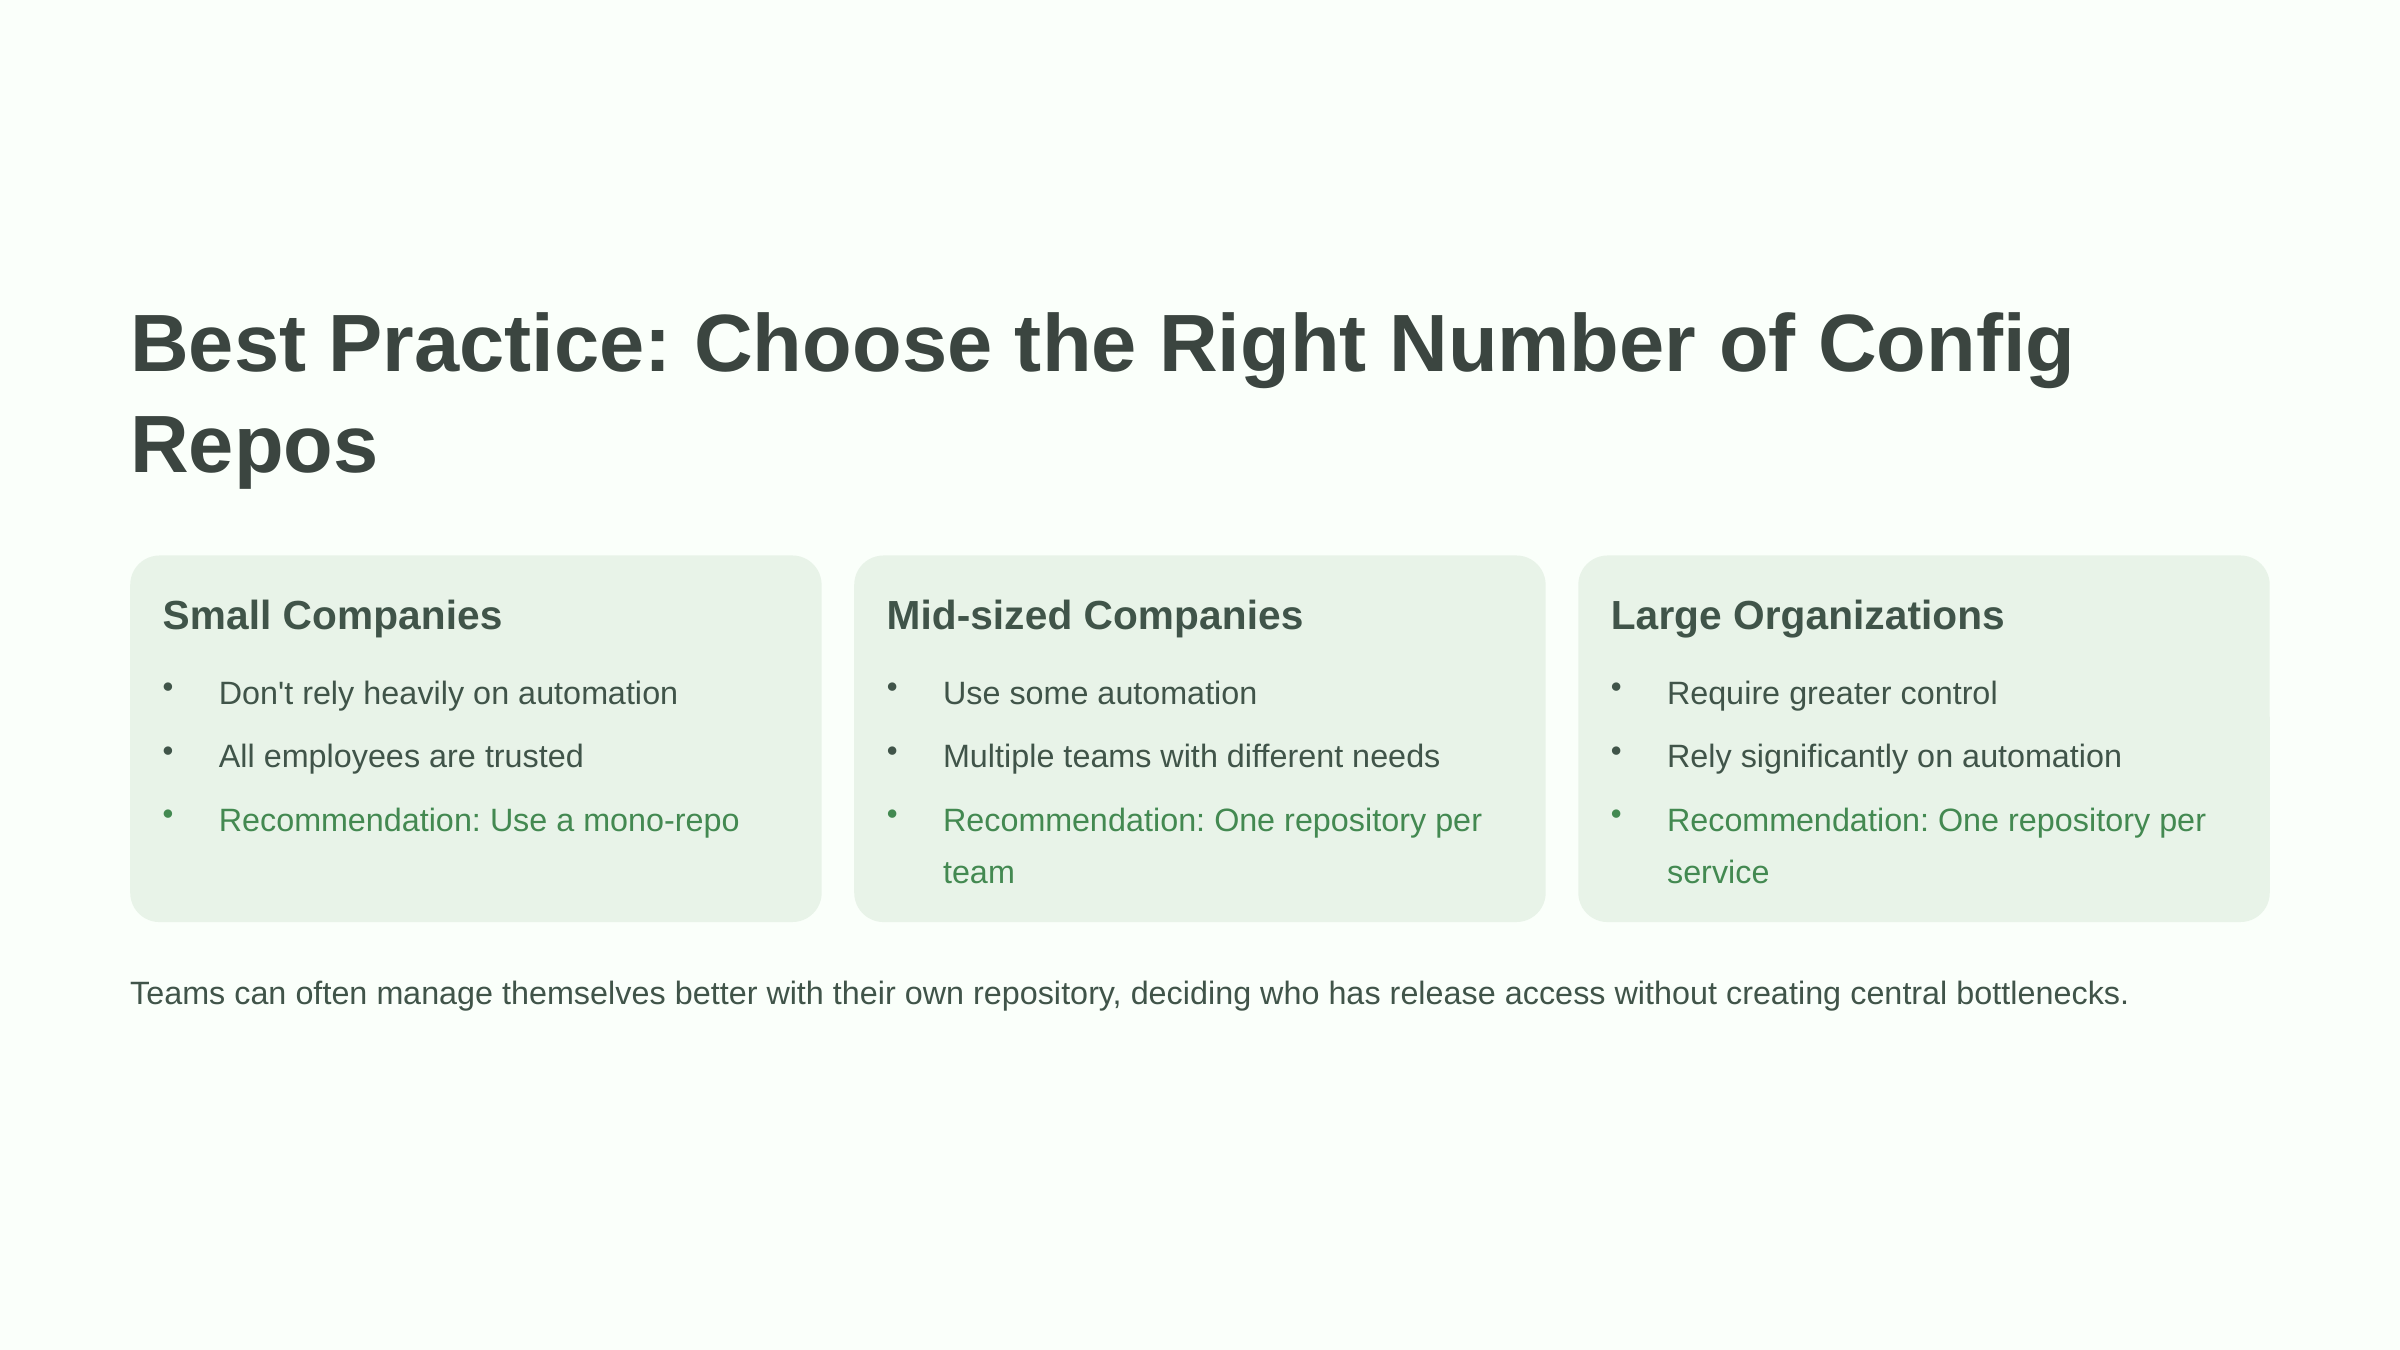

Best Practice: Choose the Right Number of Config Repos

Small Companies
Mid-sized Companies
Large Organizations
Don't rely heavily on automation
Use some automation
Require greater control
All employees are trusted
Multiple teams with different needs
Rely significantly on automation
Recommendation: Use a mono-repo
Recommendation: One repository per team
Recommendation: One repository per service
Teams can often manage themselves better with their own repository, deciding who has release access without creating central bottlenecks.